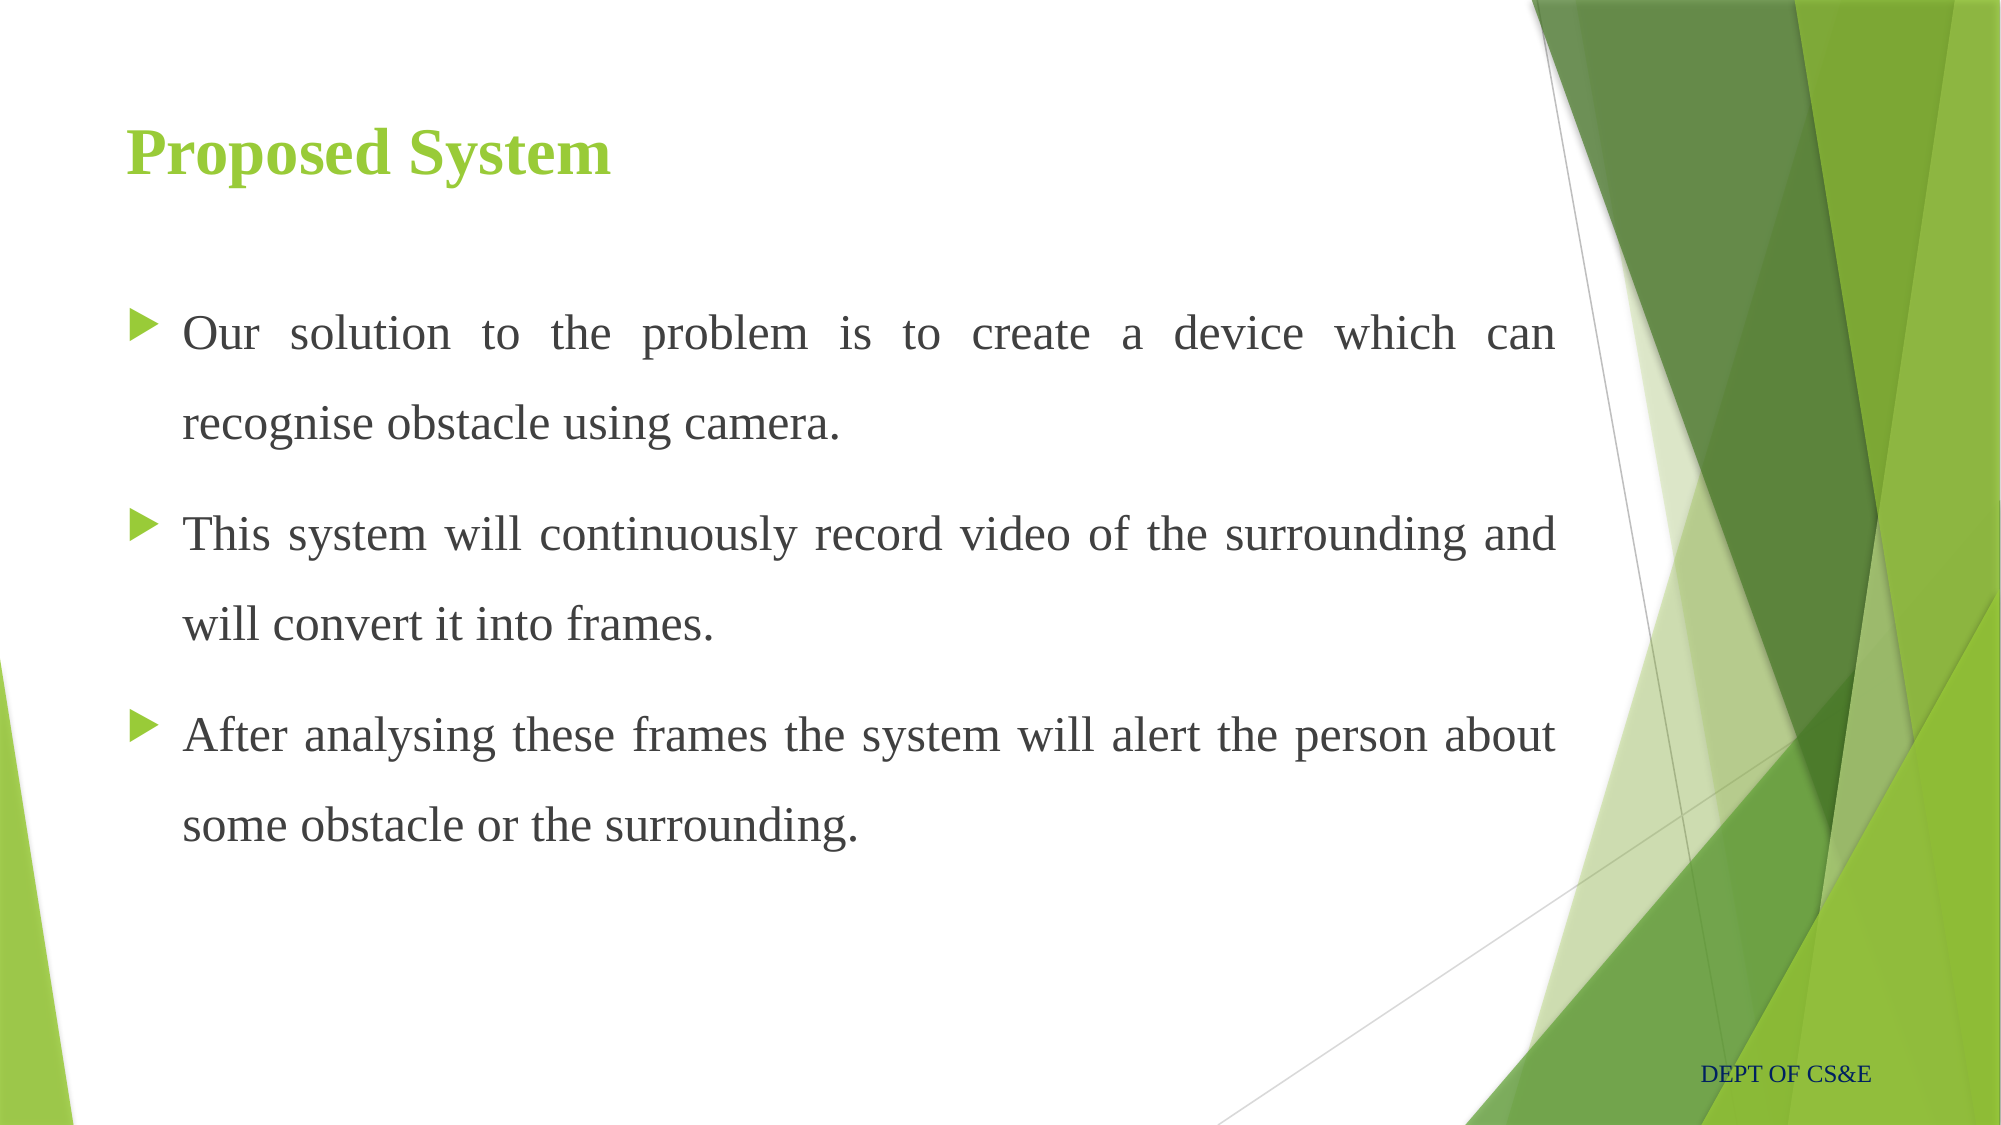

# Proposed System
Our solution to the problem is to create a device which can recognise obstacle using camera.
This system will continuously record video of the surrounding and will convert it into frames.
After analysing these frames the system will alert the person about some obstacle or the surrounding.

DEPT OF CS&E